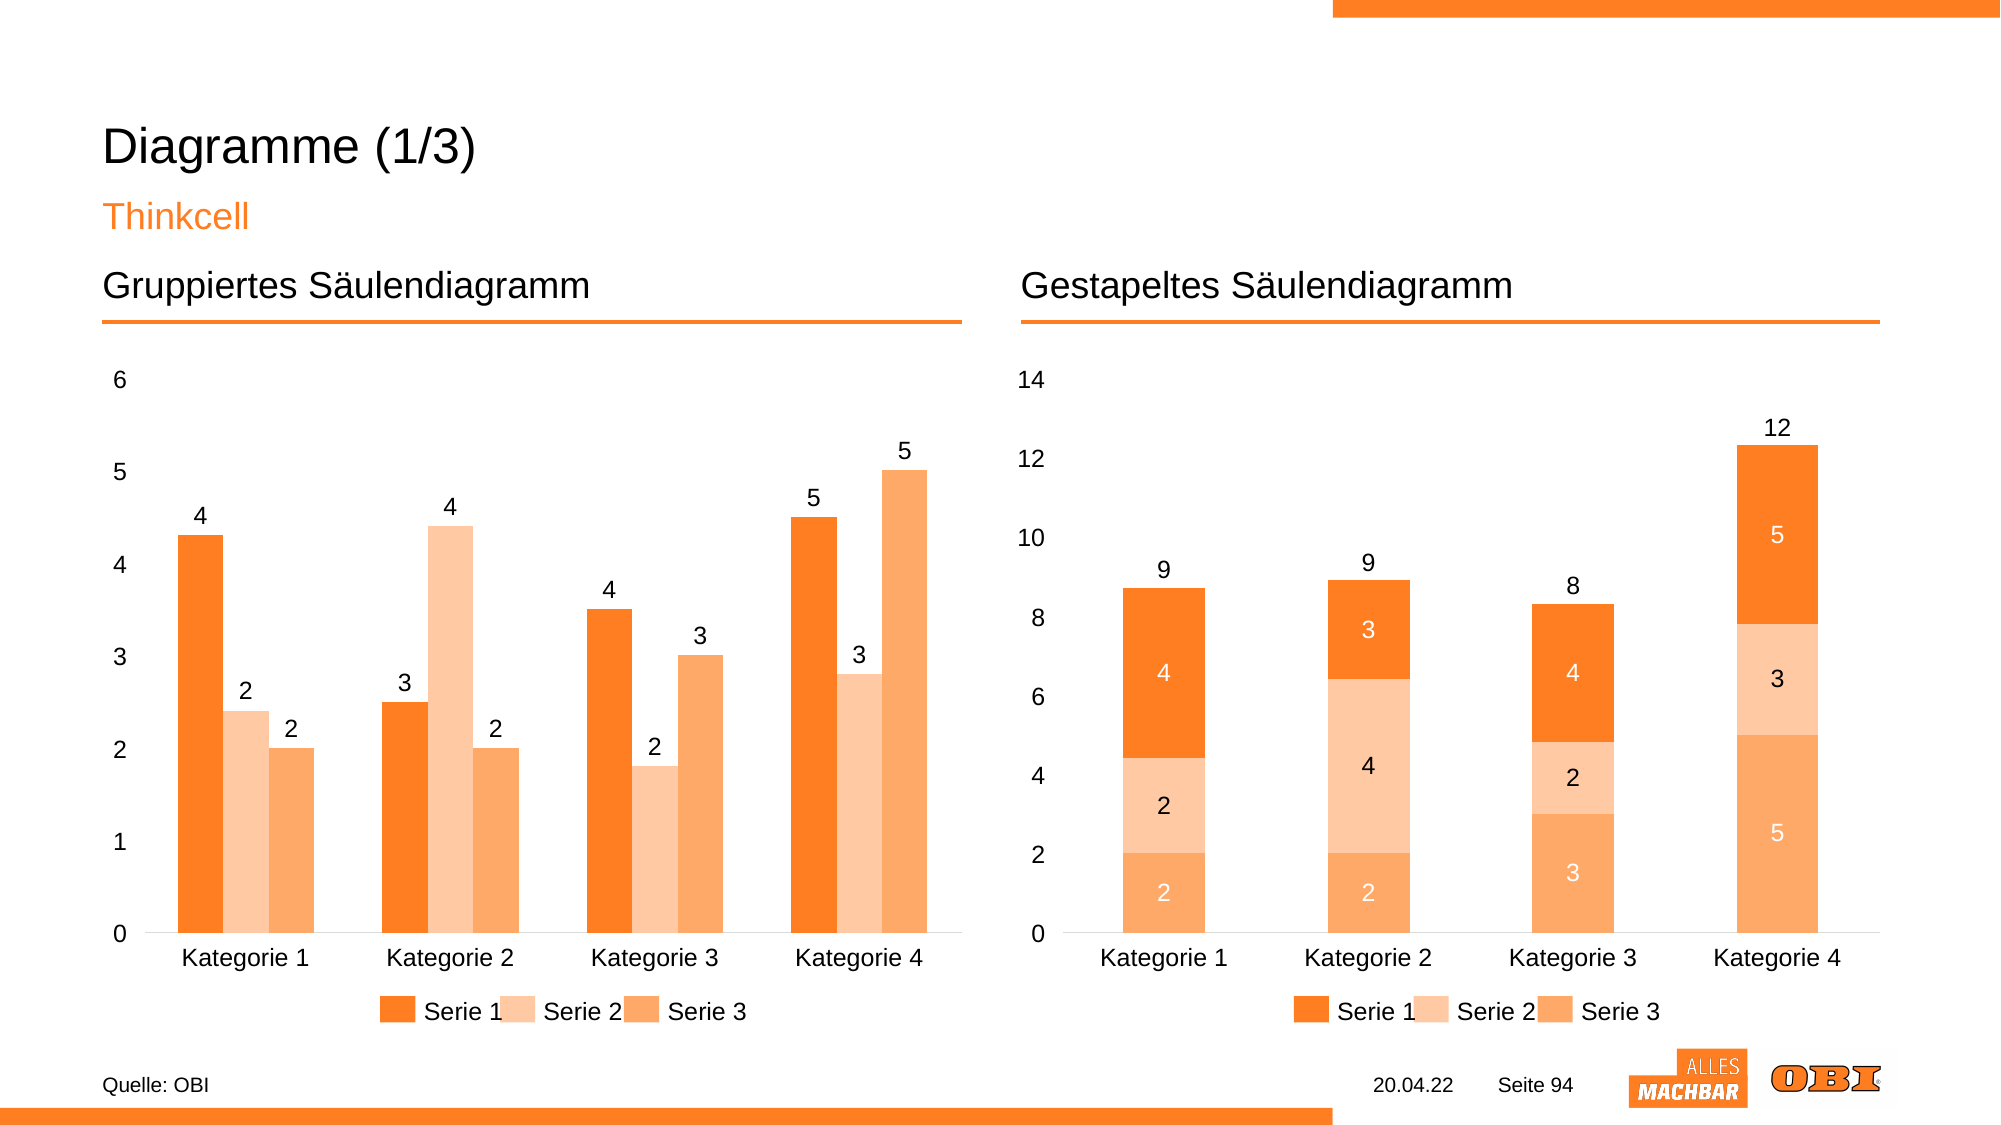

# Diagramme (1/3)
Thinkcell
Gruppiertes Säulendiagramm
Gestapeltes Säulendiagramm
6
14

### Chart

| Category |  |  |  |
|---|---|---|---|

### Chart

| Category |  |  |  |
|---|---|---|---|
12
12
5
10
9
4
9
8
8
3
6
2
4
1
2
0
0
Kategorie 1
Kategorie 2
Kategorie 3
Kategorie 4
Kategorie 1
Kategorie 2
Kategorie 3
Kategorie 4
Serie 1
Serie 2
Serie 3
Serie 1
Serie 2
Serie 3

Quelle: OBI
20.04.22
Seite 94